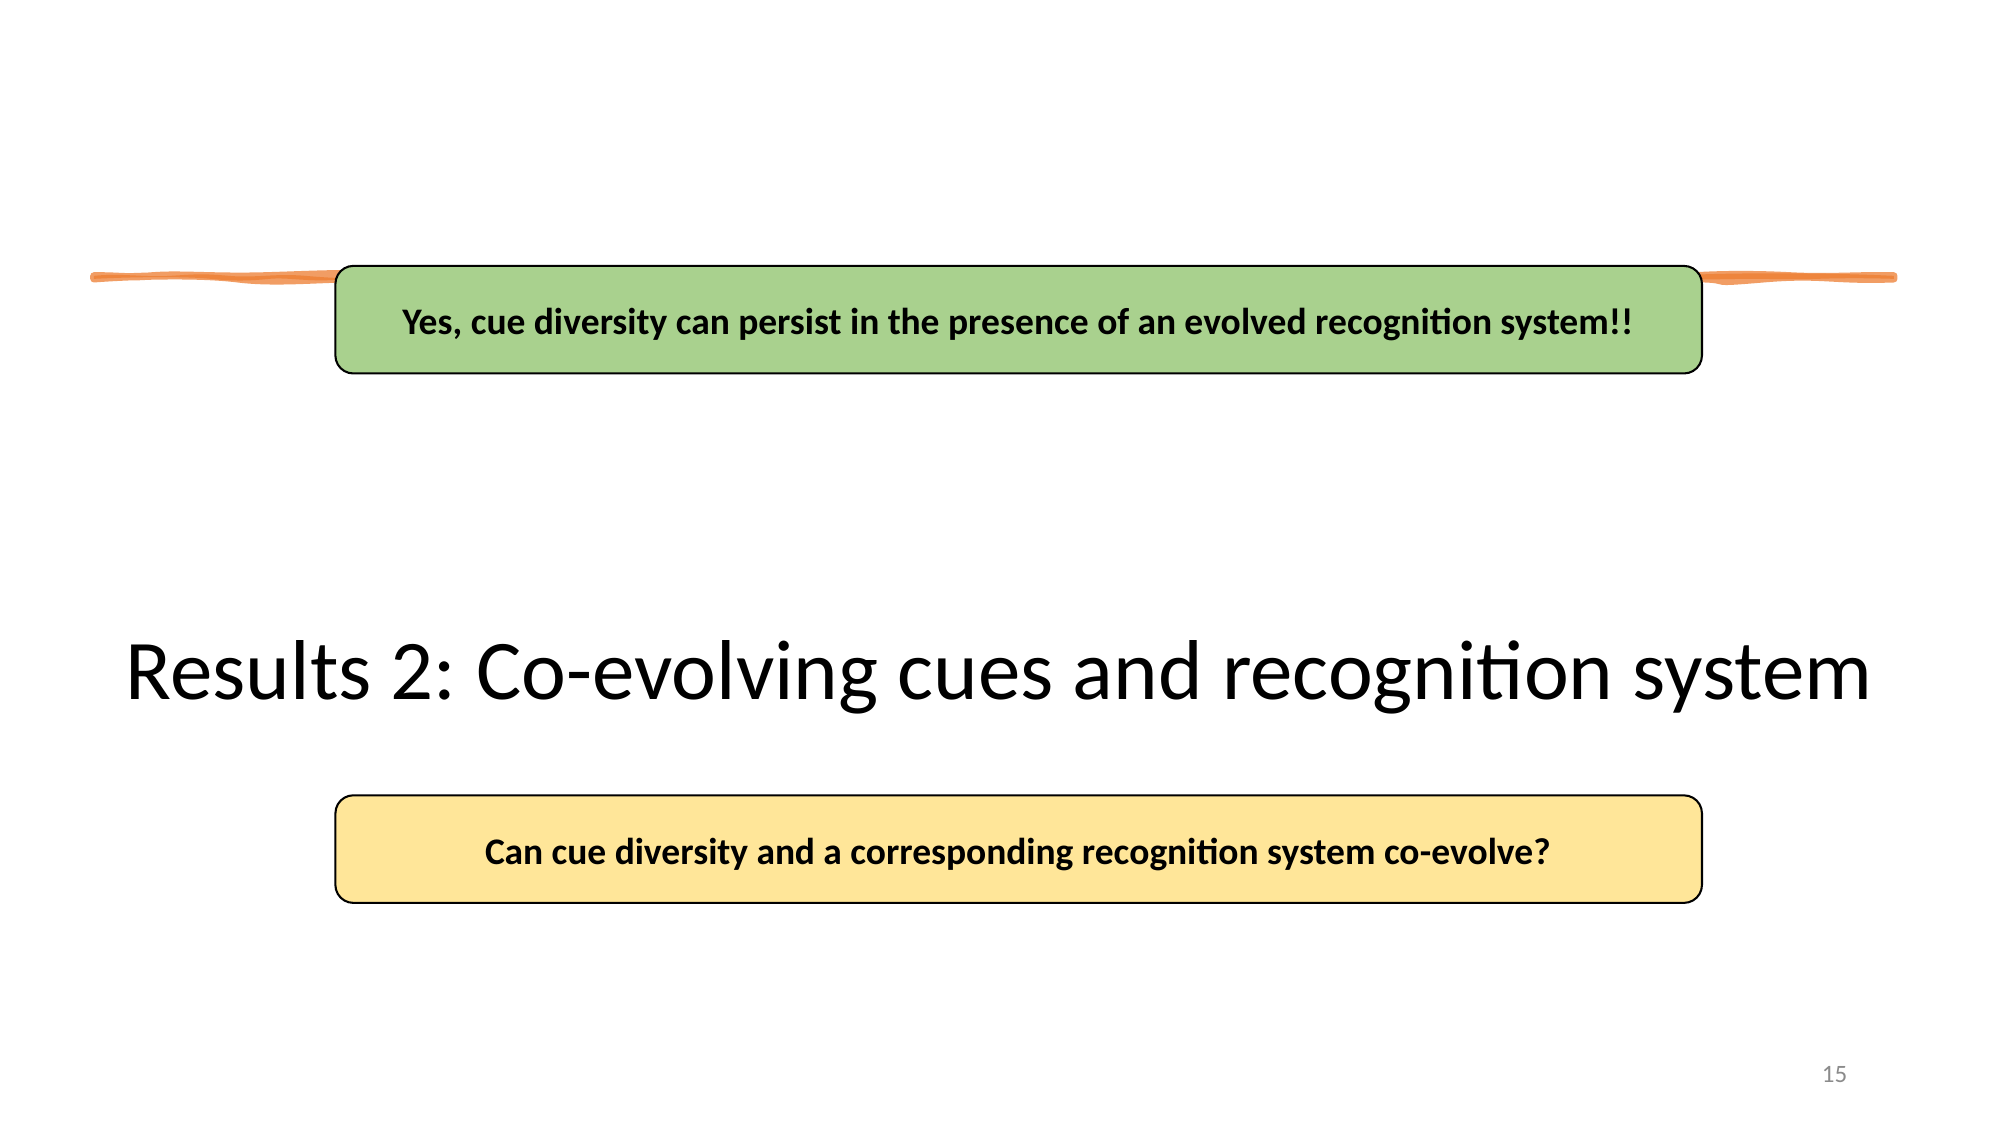

Yes, cue diversity can persist in the presence of an evolved recognition system!!

# Results 2: Co-evolving cues and recognition system
Can cue diversity and a corresponding recognition system co-evolve?
15